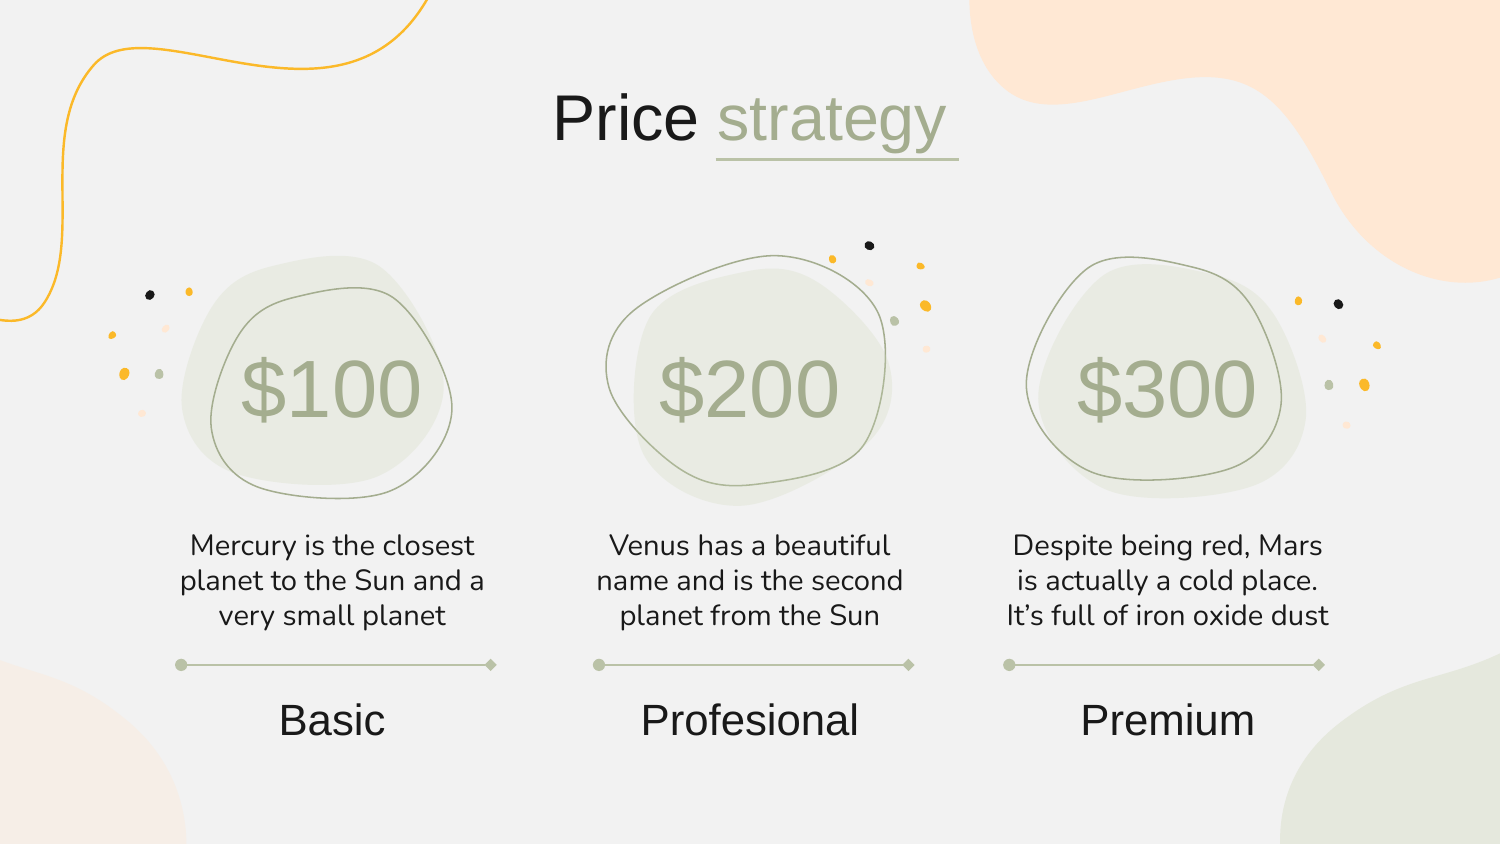

# Price strategy

$100
$200
$300
Venus has a beautiful name and is the second planet from the Sun
Mercury is the closest planet to the Sun and a very small planet
Despite being red, Mars is actually a cold place. It’s full of iron oxide dust
Basic
Profesional
Premium